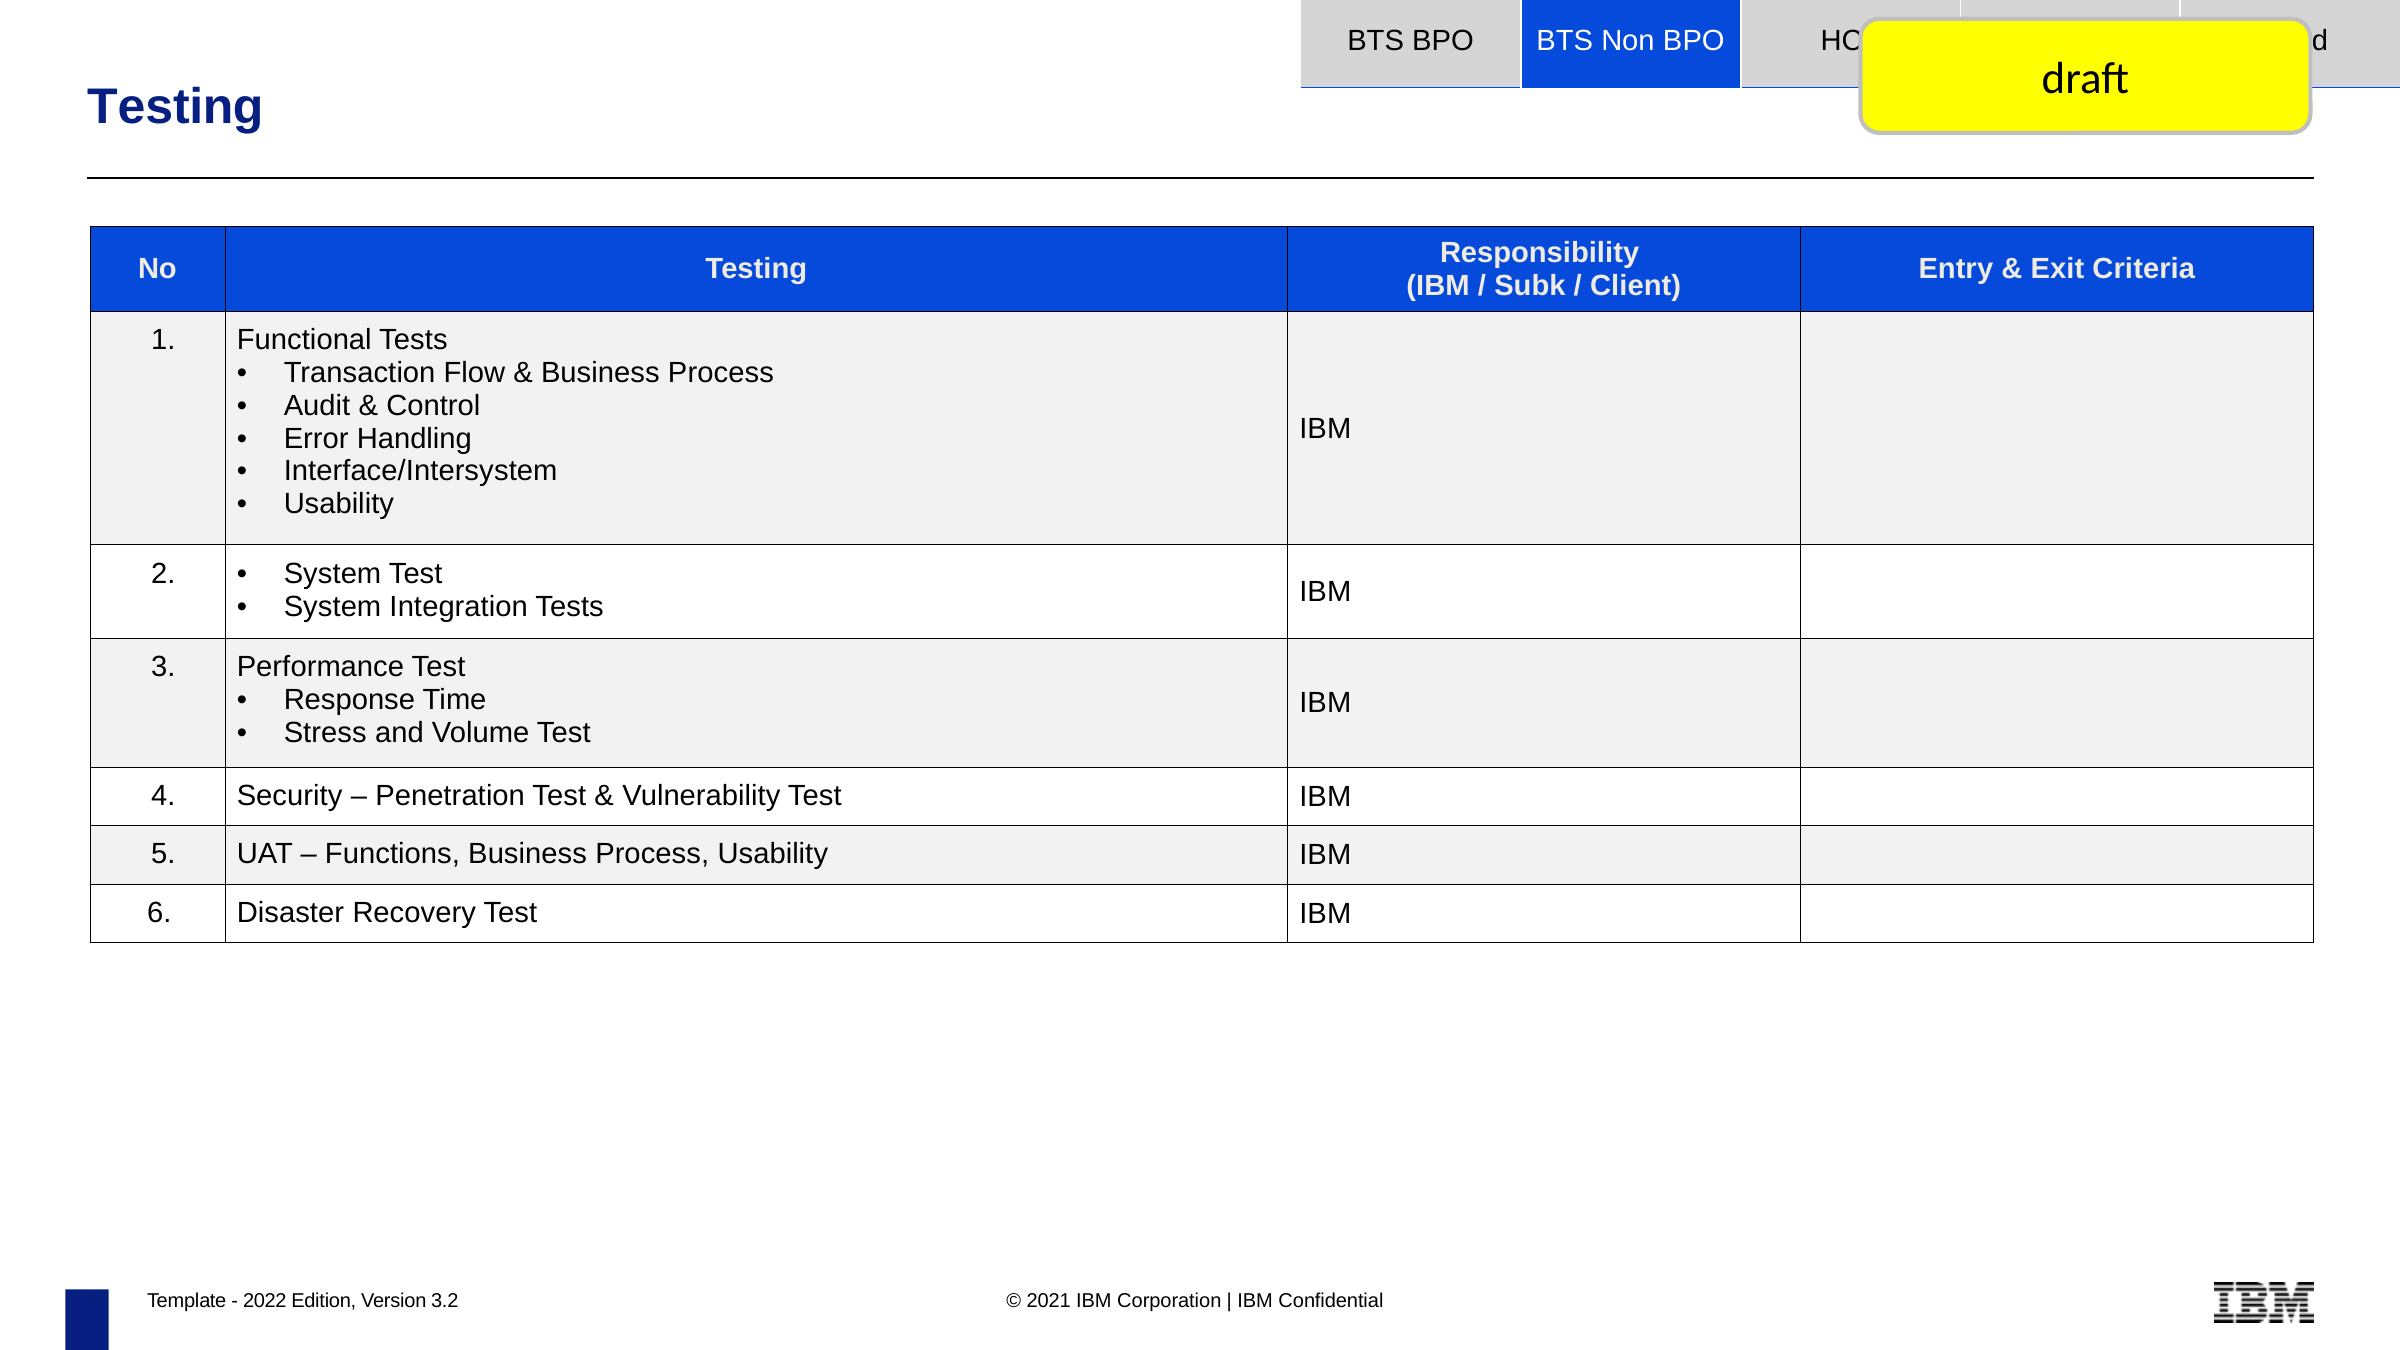

| BTS BPO | BTS Non BPO | HCT | HCM | Cloud |
| --- | --- | --- | --- | --- |
draft
# Testing

| No | Testing | Responsibility (IBM / Subk / Client) | Entry & Exit Criteria |
| --- | --- | --- | --- |
| 1. | Functional Tests Transaction Flow & Business Process Audit & Control Error Handling Interface/Intersystem Usability | IBM |  |
| 2. | System Test System Integration Tests | IBM |  |
| 3. | Performance Test Response Time Stress and Volume Test | IBM |  |
| 4. | Security – Penetration Test & Vulnerability Test | IBM |  |
| 5. | UAT – Functions, Business Process, Usability | IBM |  |
| 6. | Disaster Recovery Test | IBM |  |
Template - 2022 Edition, Version 3.2
© 2021 IBM Corporation | IBM Confidential